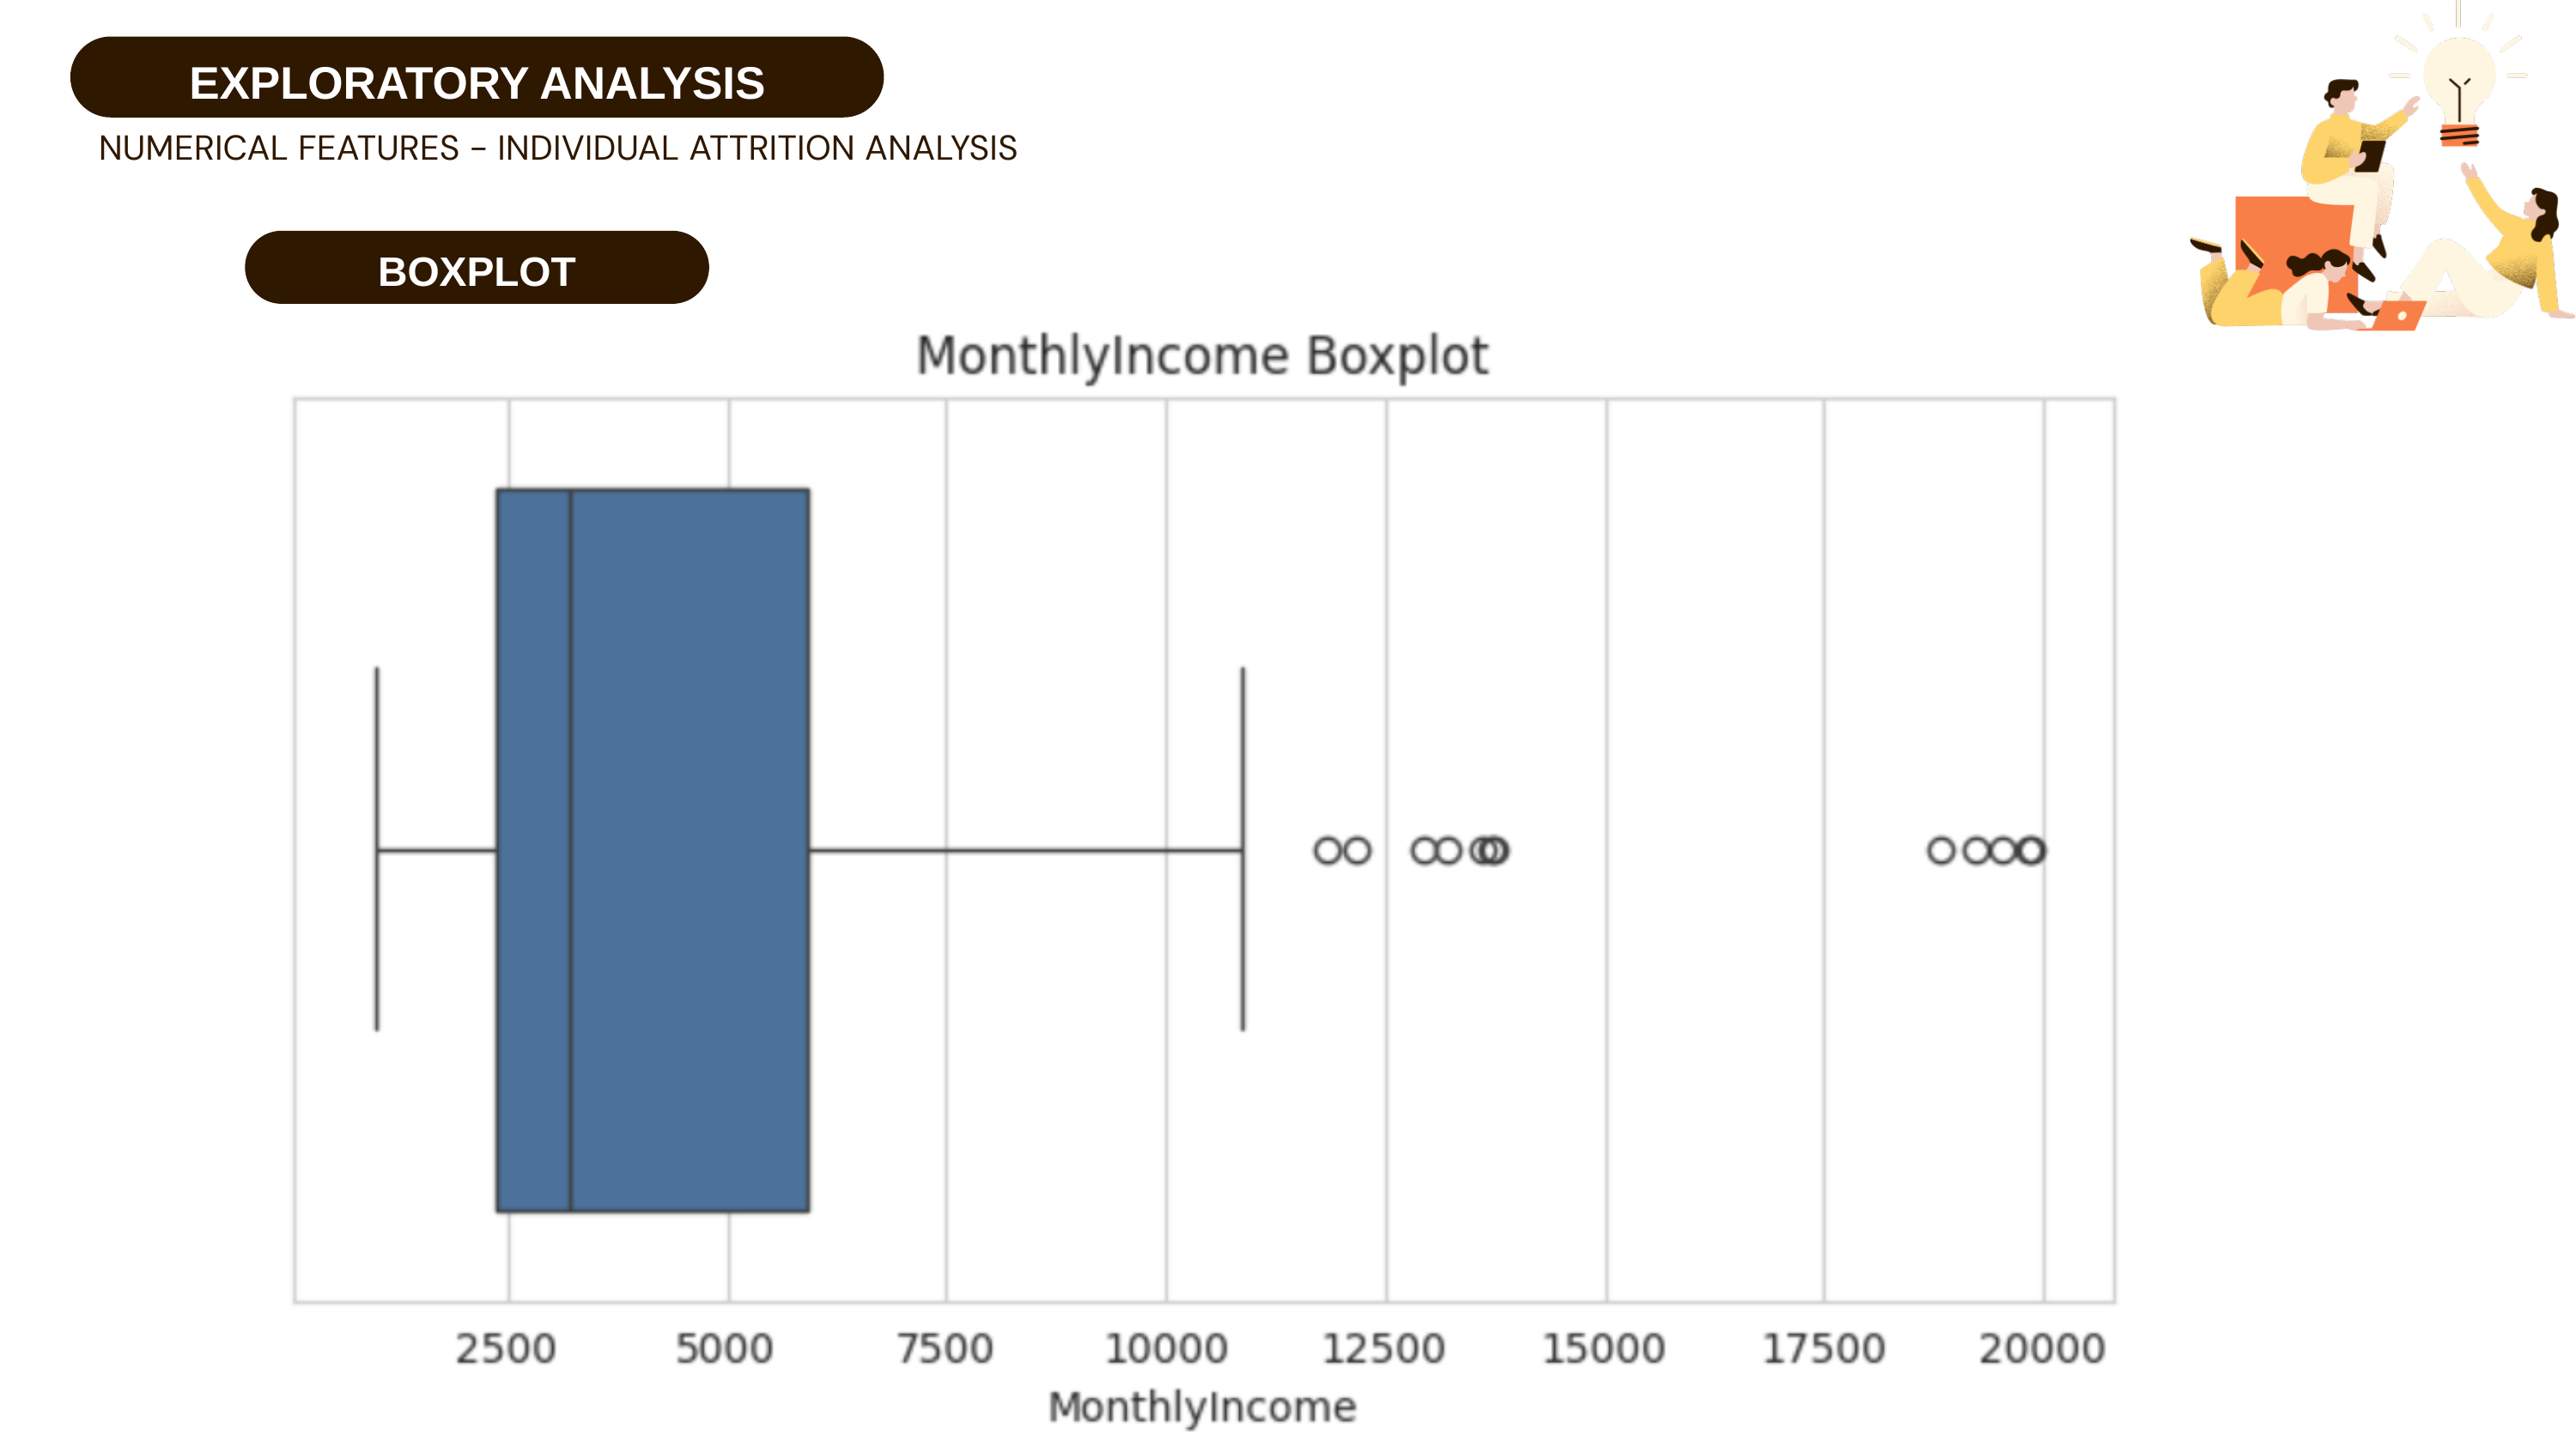

EXPLORATORY ANALYSIS
NUMERICAL FEATURES - INDIVIDUAL ATTRITION ANALYSIS

BOXPLOT